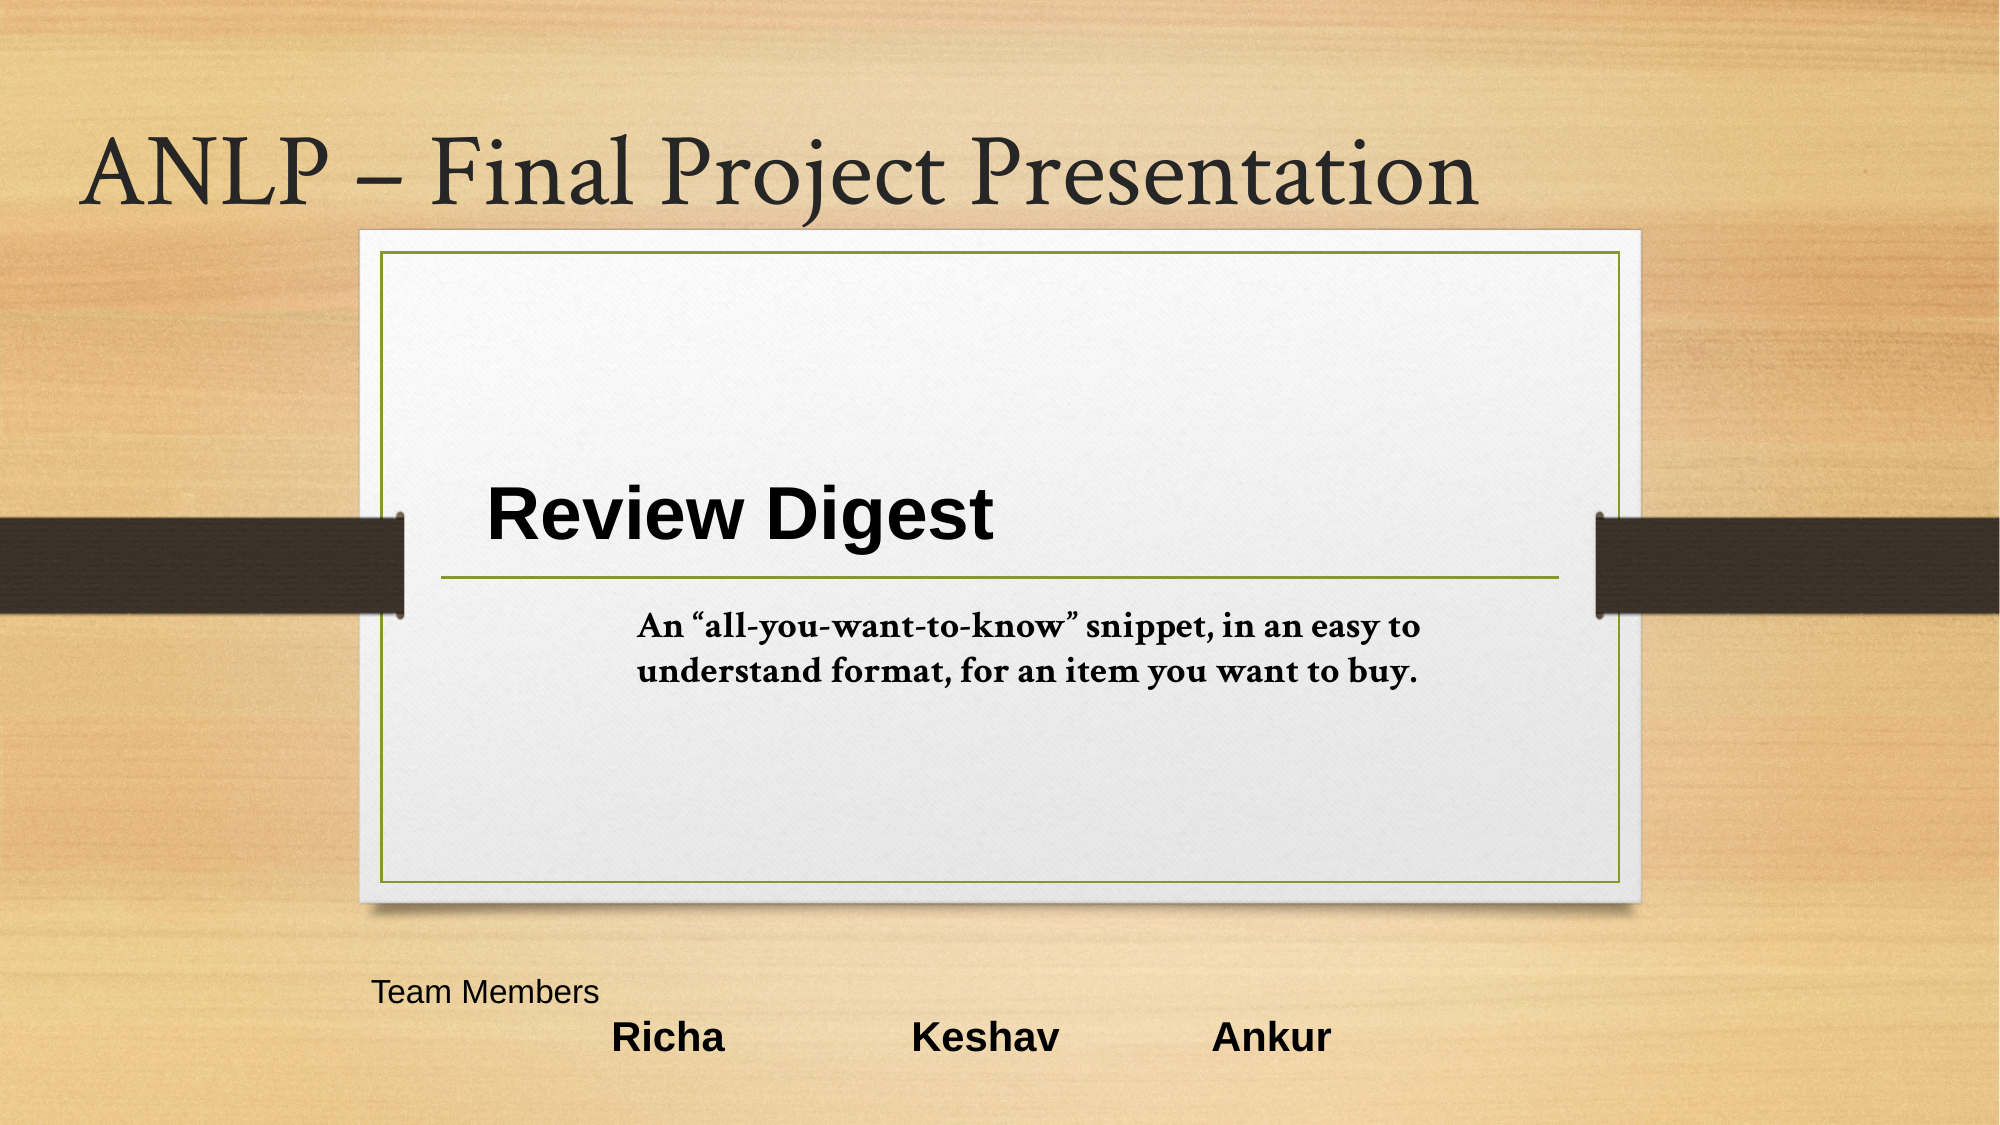

# ANLP – Final Project Presentation
Review Digest

	An “all-you-want-to-know” snippet, in an easy to 	understand format, for an item you want to buy.
Team Members
Richa 		Keshav		Ankur